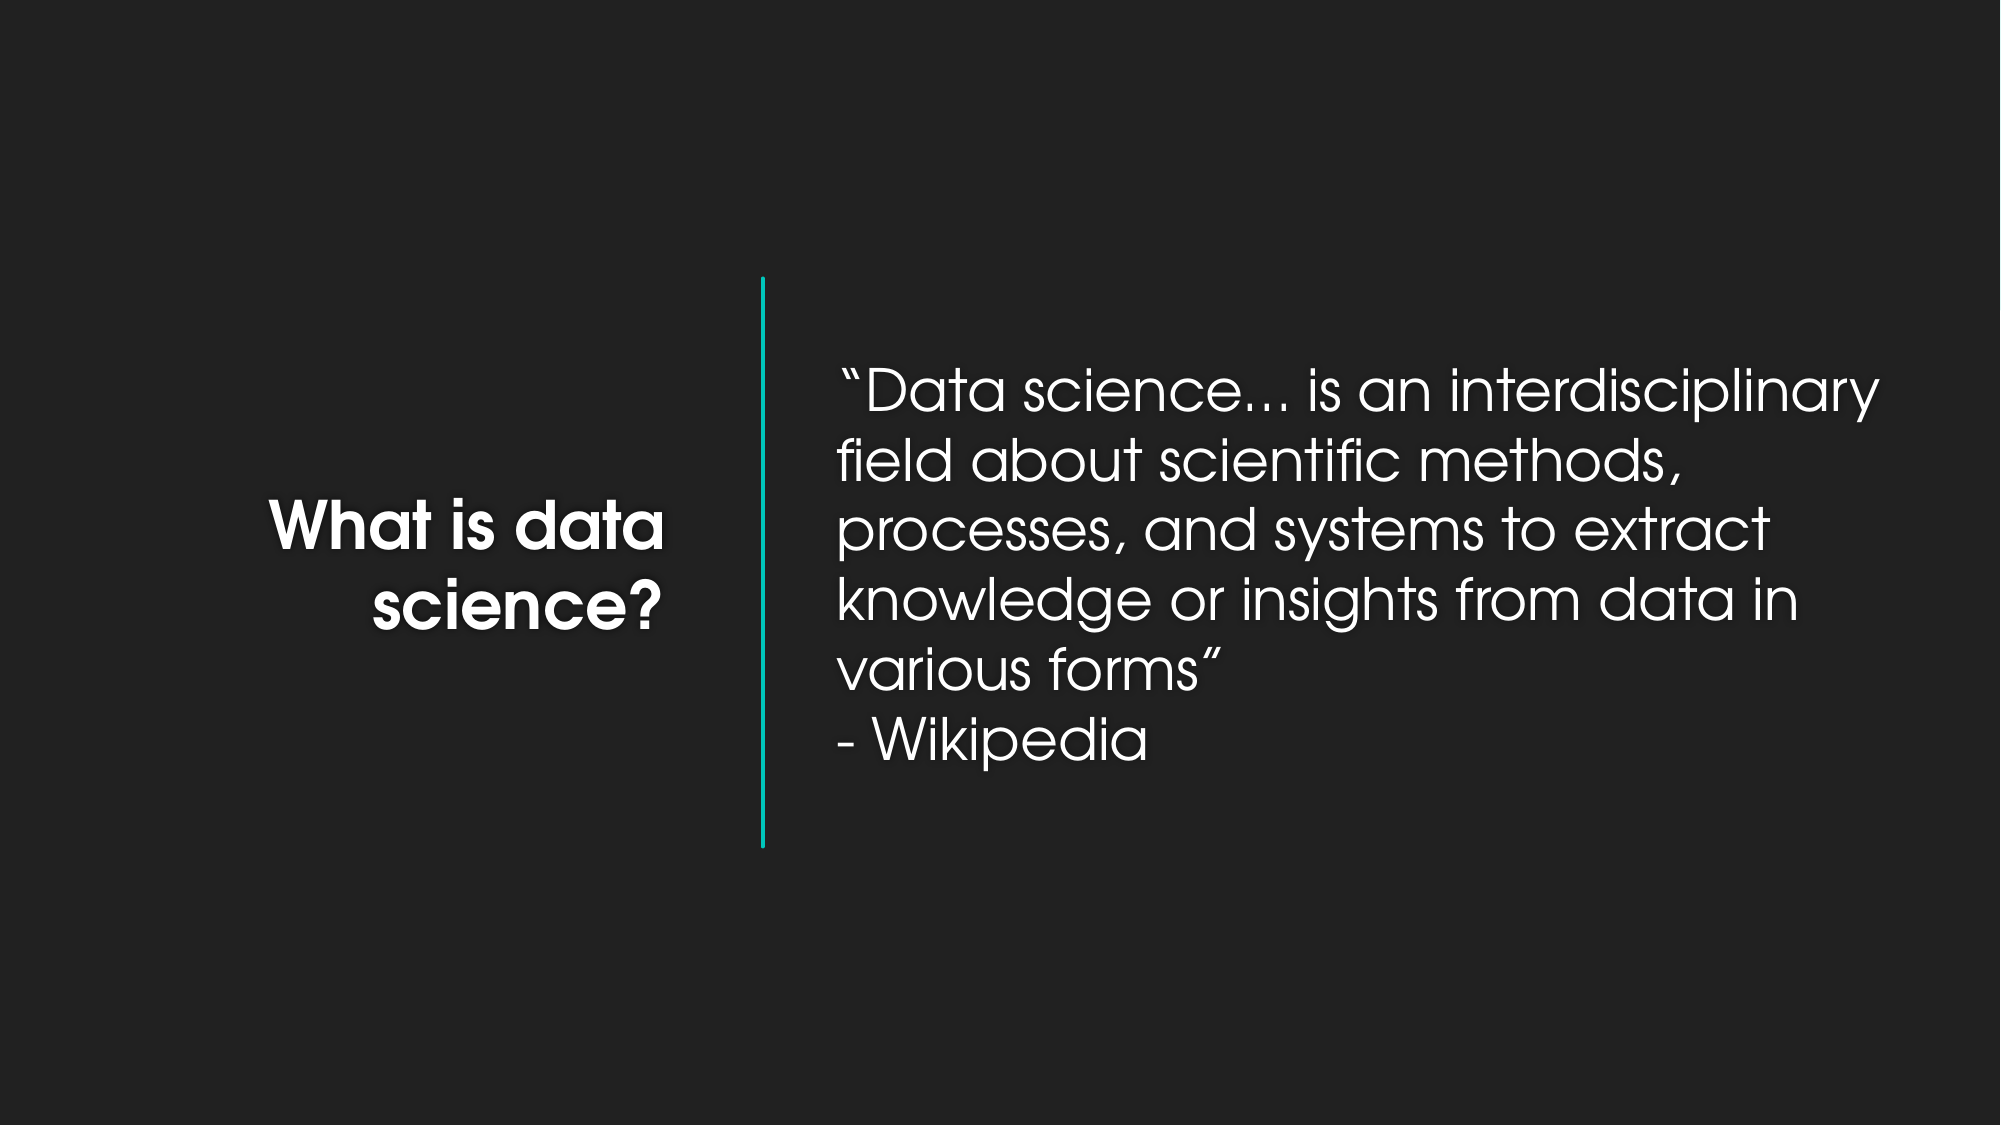

“Data science… is an interdisciplinary field about scientific methods, processes, and systems to extract knowledge or insights from data in various forms”
- Wikipedia
# What is data science?